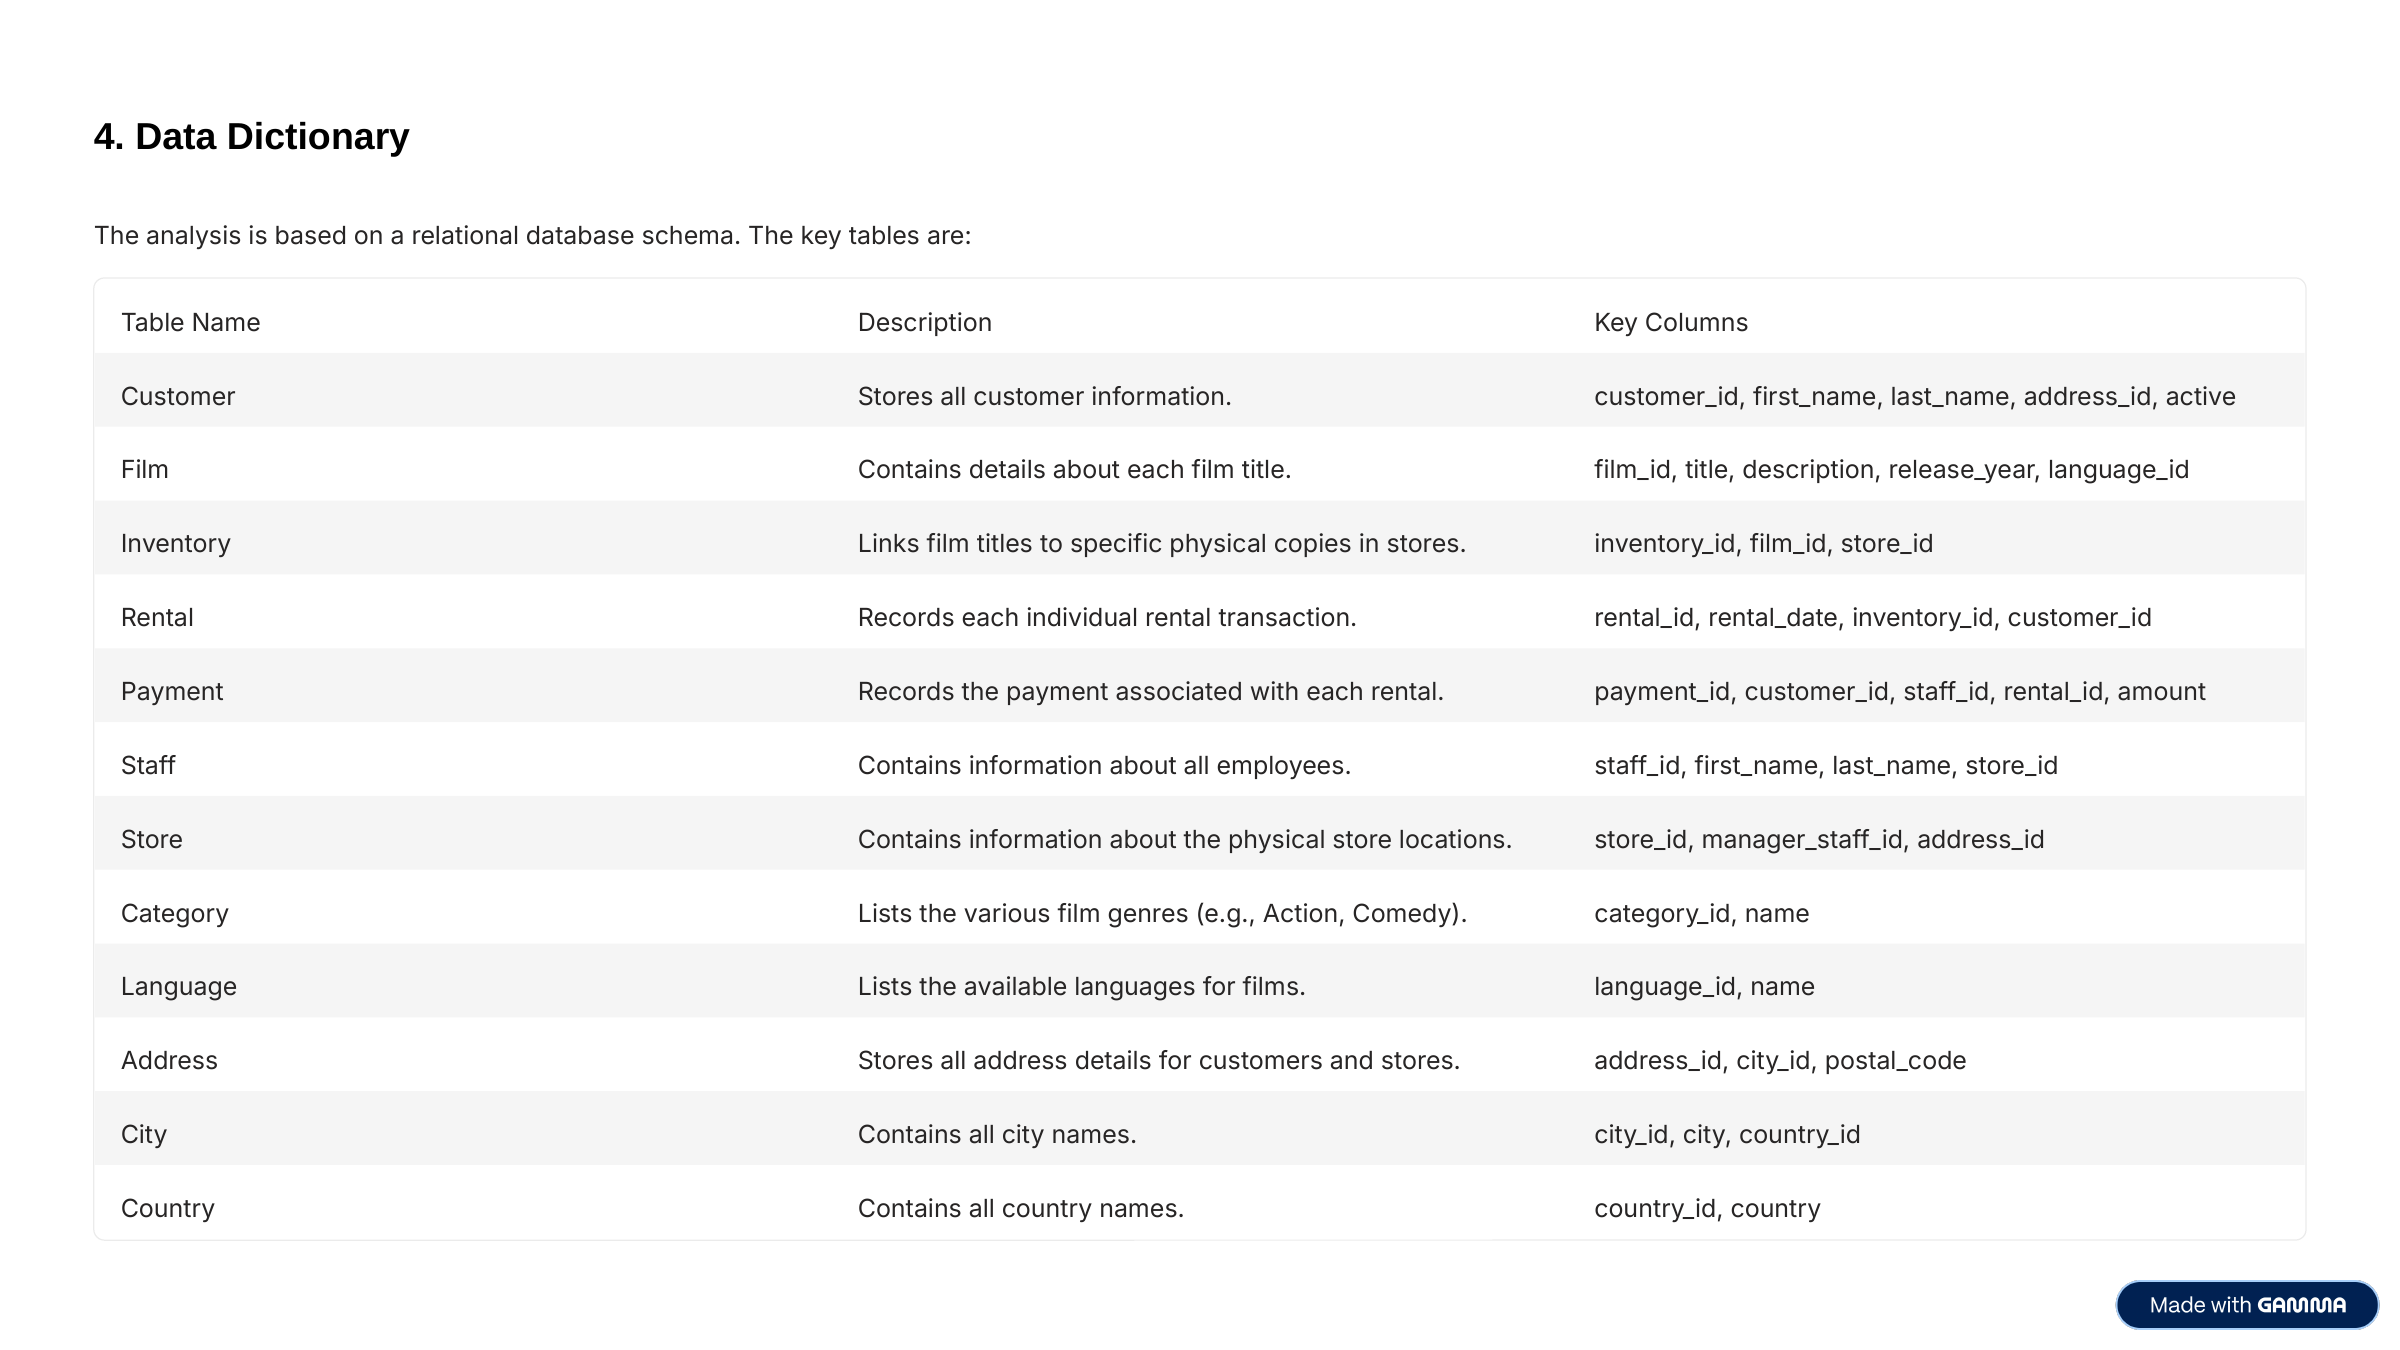

4. Data Dictionary
The analysis is based on a relational database schema. The key tables are:

Table Name
Description
Key Columns

Customer
Stores all customer information.
customer_id, first_name, last_name, address_id, active

Film
Contains details about each film title.
film_id, title, description, release_year, language_id

Inventory
Links film titles to specific physical copies in stores.
inventory_id, film_id, store_id

Rental
Records each individual rental transaction.
rental_id, rental_date, inventory_id, customer_id

Payment
Records the payment associated with each rental.
payment_id, customer_id, staff_id, rental_id, amount

Staff
Contains information about all employees.
staff_id, first_name, last_name, store_id

Store
Contains information about the physical store locations.
store_id, manager_staff_id, address_id

Category
Lists the various film genres (e.g., Action, Comedy).
category_id, name

Language
Lists the available languages for films.
language_id, name

Address
Stores all address details for customers and stores.
address_id, city_id, postal_code

City
Contains all city names.
city_id, city, country_id

Country
Contains all country names.
country_id, country